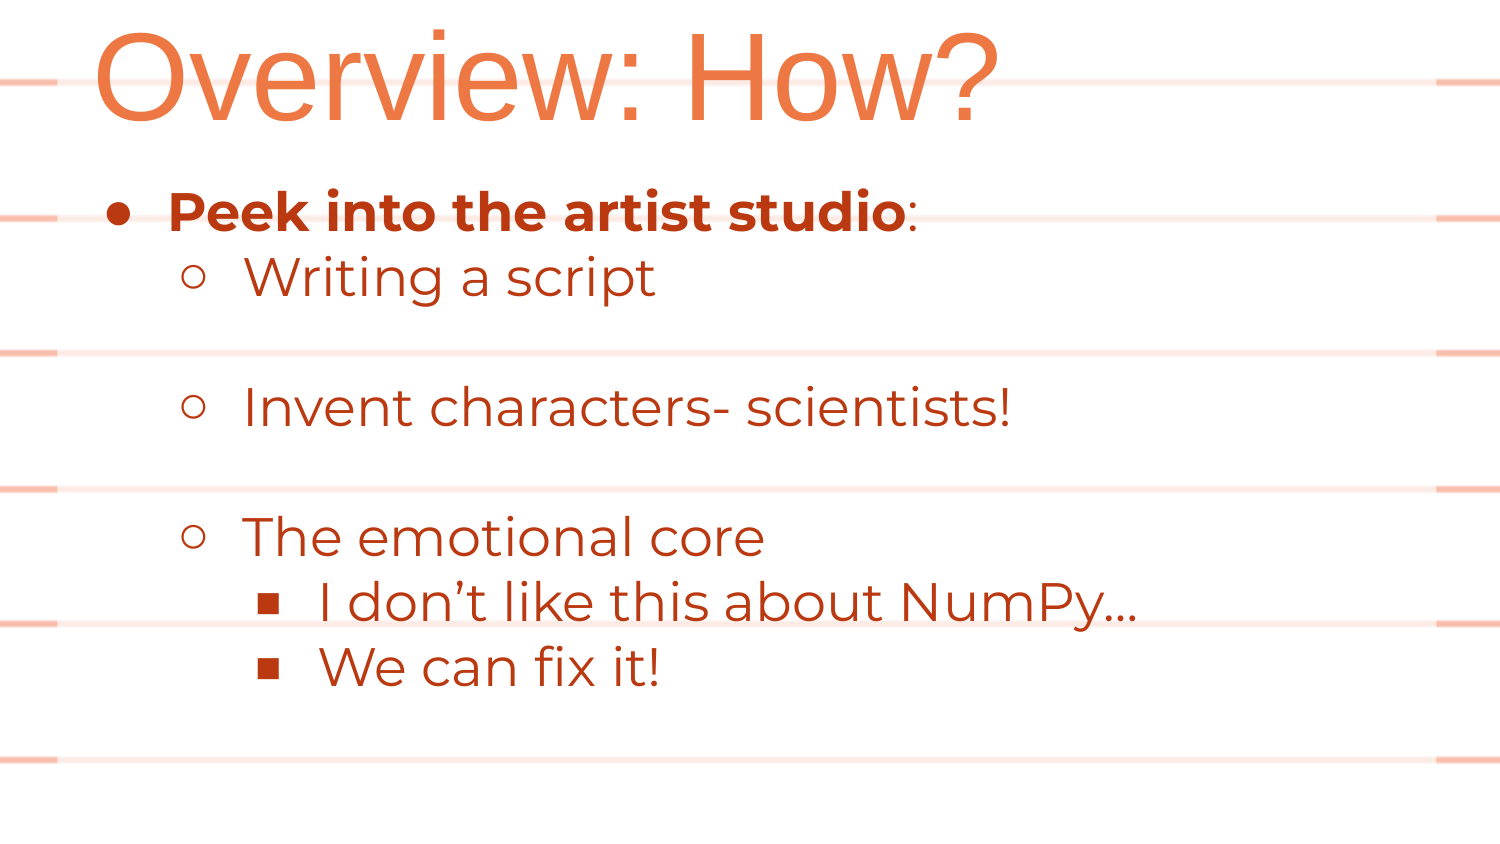

Overview: How?

Peek into the artist studio:
Writing a script

Invent characters- scientists!

The emotional core
I don’t like this about NumPy…
We can fix it!